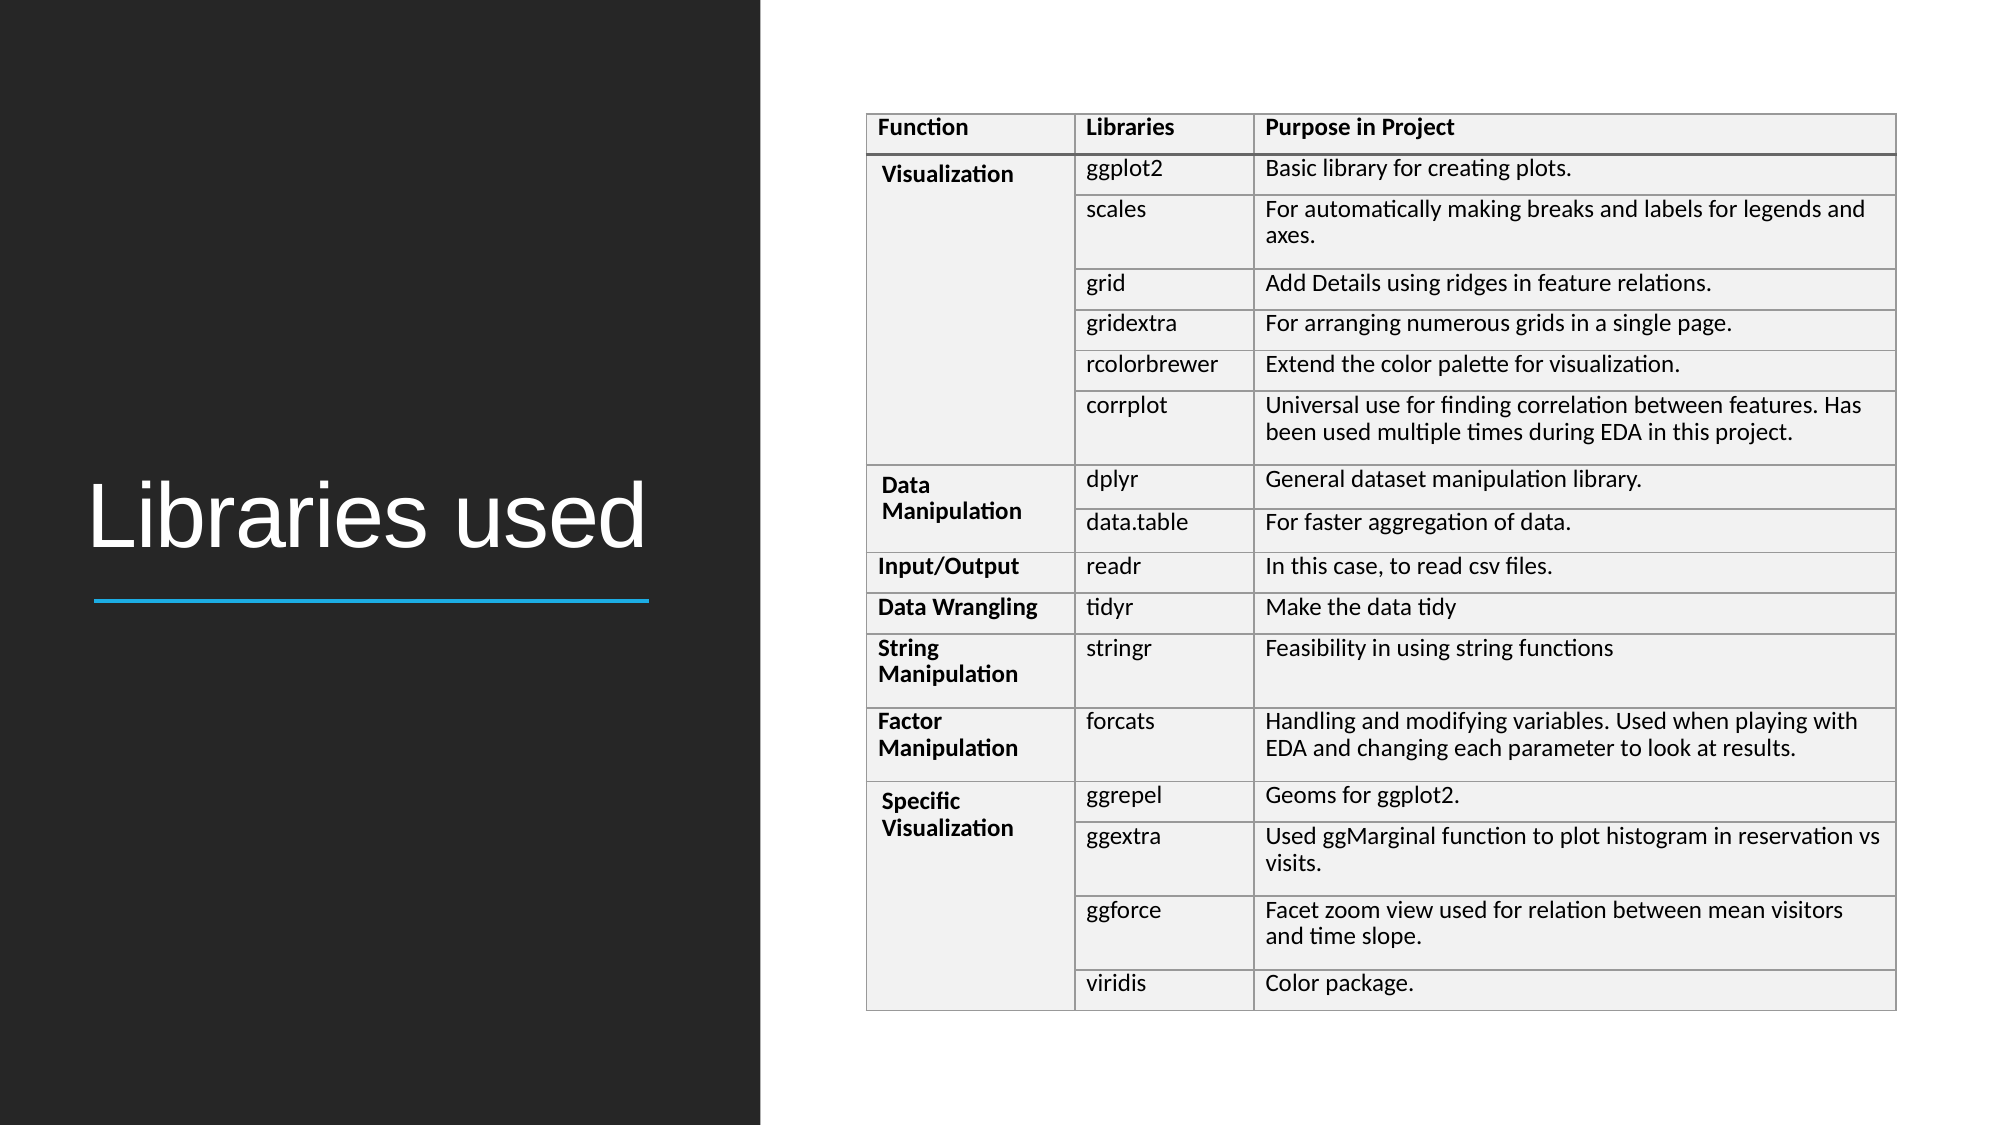

# Libraries used
| Function | Libraries | Purpose in Project |
| --- | --- | --- |
| Visualization | ggplot2 | Basic library for creating plots. |
|  | scales | For automatically making breaks and labels for legends and axes. |
|  | grid | Add Details using ridges in feature relations. |
|  | gridextra | For arranging numerous grids in a single page. |
|  | rcolorbrewer | Extend the color palette for visualization. |
|  | corrplot | Universal use for finding correlation between features. Has been used multiple times during EDA in this project. |
| Data Manipulation | dplyr | General dataset manipulation library. |
|  | data.table | For faster aggregation of data. |
| Input/Output | readr | In this case, to read csv files. |
| Data Wrangling | tidyr | Make the data tidy |
| String Manipulation | stringr | Feasibility in using string functions |
| Factor Manipulation | forcats | Handling and modifying variables. Used when playing with EDA and changing each parameter to look at results. |
| Specific Visualization | ggrepel | Geoms for ggplot2. |
|  | ggextra | Used ggMarginal function to plot histogram in reservation vs visits. |
|  | ggforce | Facet zoom view used for relation between mean visitors and time slope. |
|  | viridis | Color package. |